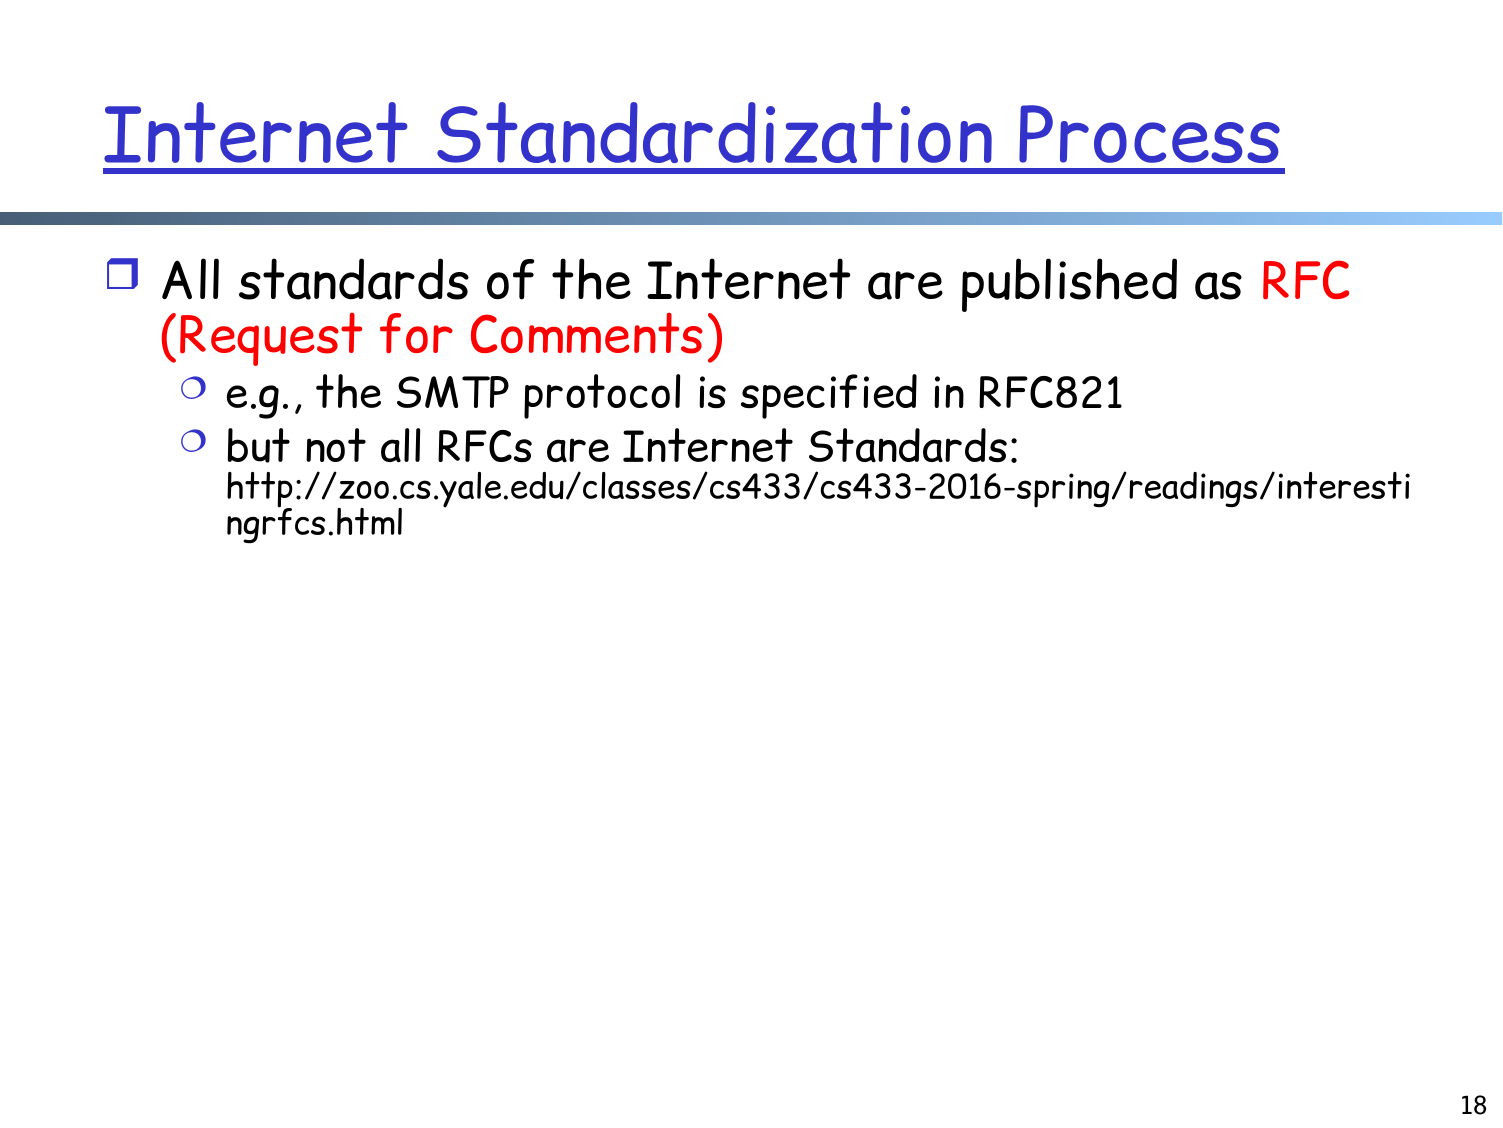

# Internet Standardization Process
All standards of the Internet are published as RFC (Request for Comments)
e.g., the SMTP protocol is specified in RFC821
but not all RFCs are Internet Standards: http://zoo.cs.yale.edu/classes/cs433/cs433-2016-spring/readings/interestingrfcs.html
18